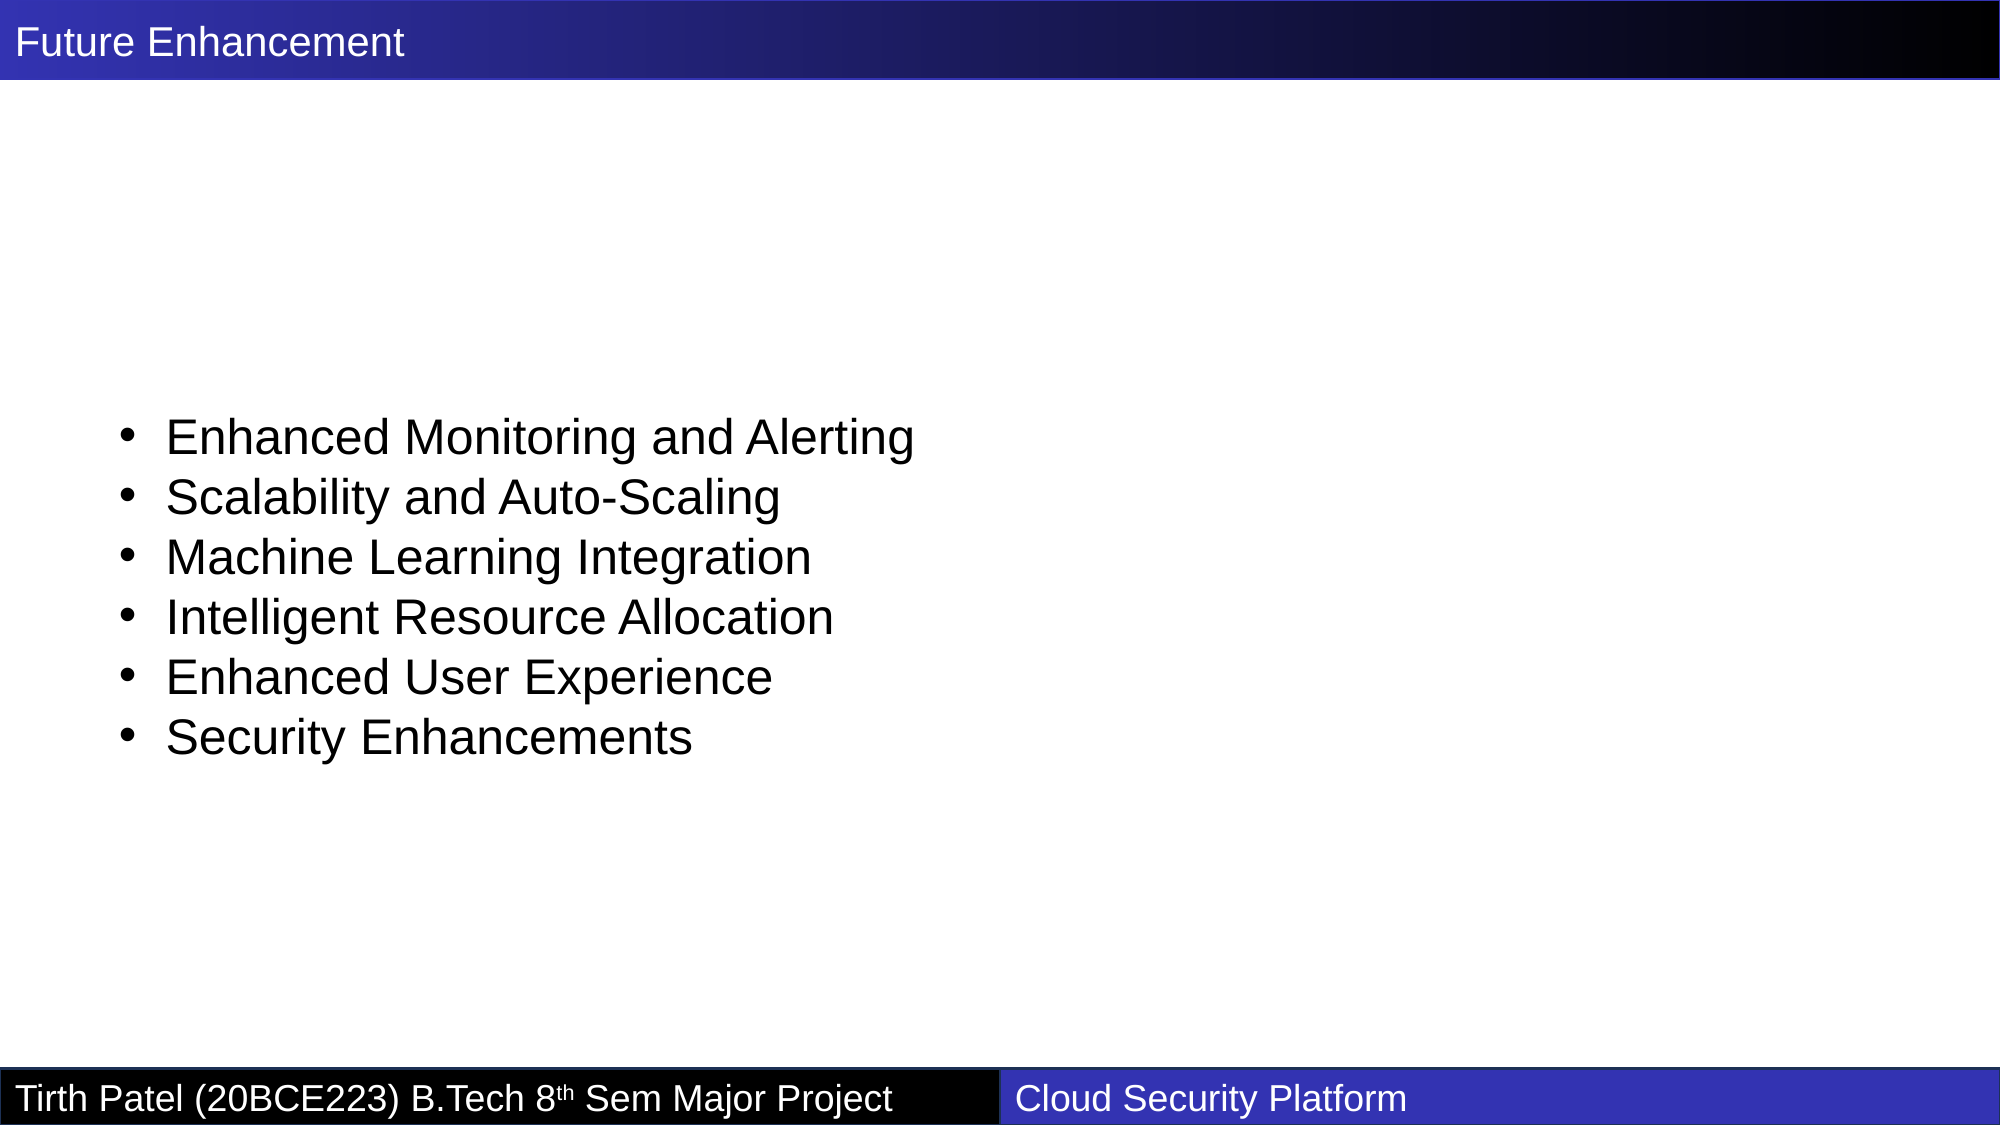

Future Enhancement
Enhanced Monitoring and Alerting
Scalability and Auto-Scaling
Machine Learning Integration
Intelligent Resource Allocation
Enhanced User Experience
Security Enhancements
Tirth Patel (20BCE223) B.Tech 8th Sem Major Project
Cloud Security Platform